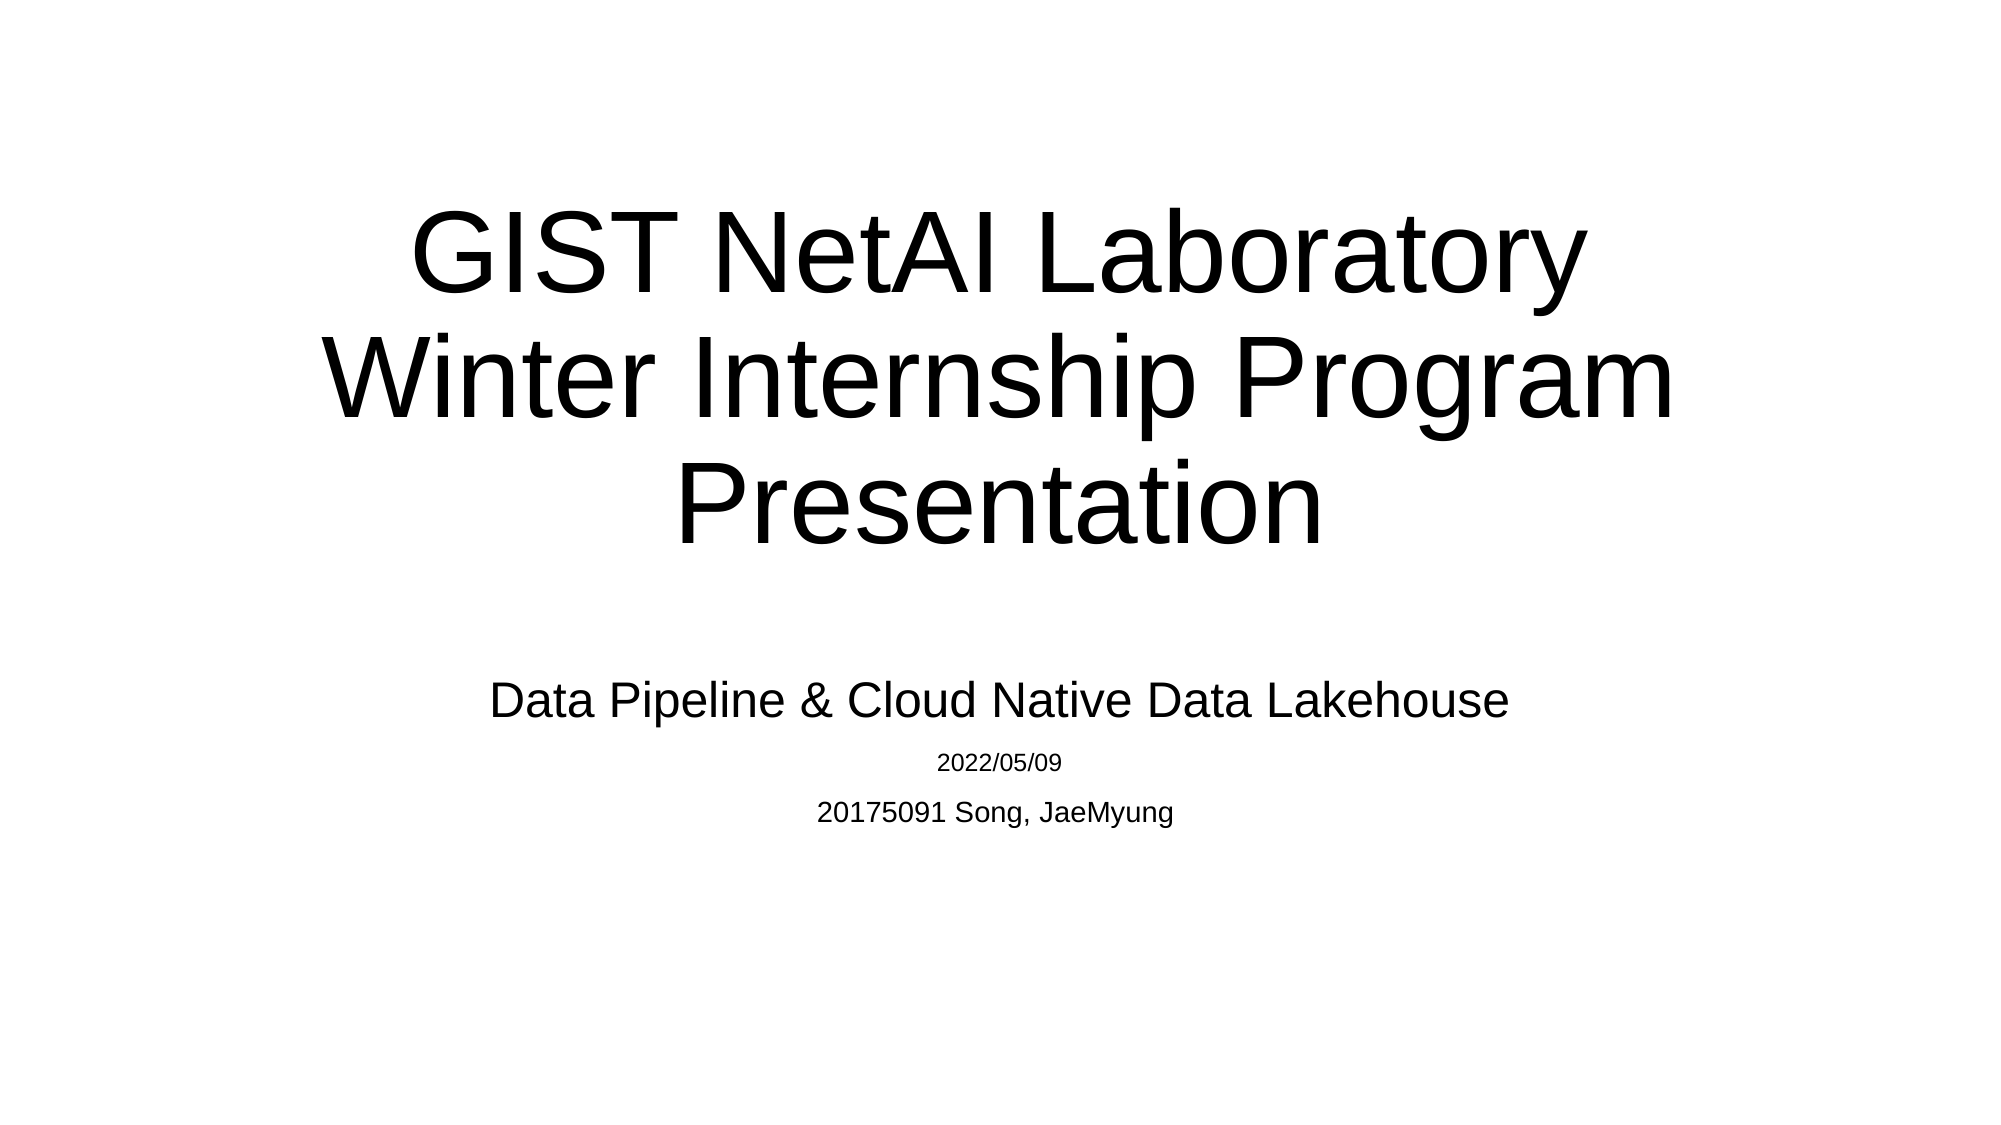

# GIST NetAI Laboratory Winter Internship Program Presentation
Data Pipeline & Cloud Native Data Lakehouse
2022/05/09
20175091 Song, JaeMyung